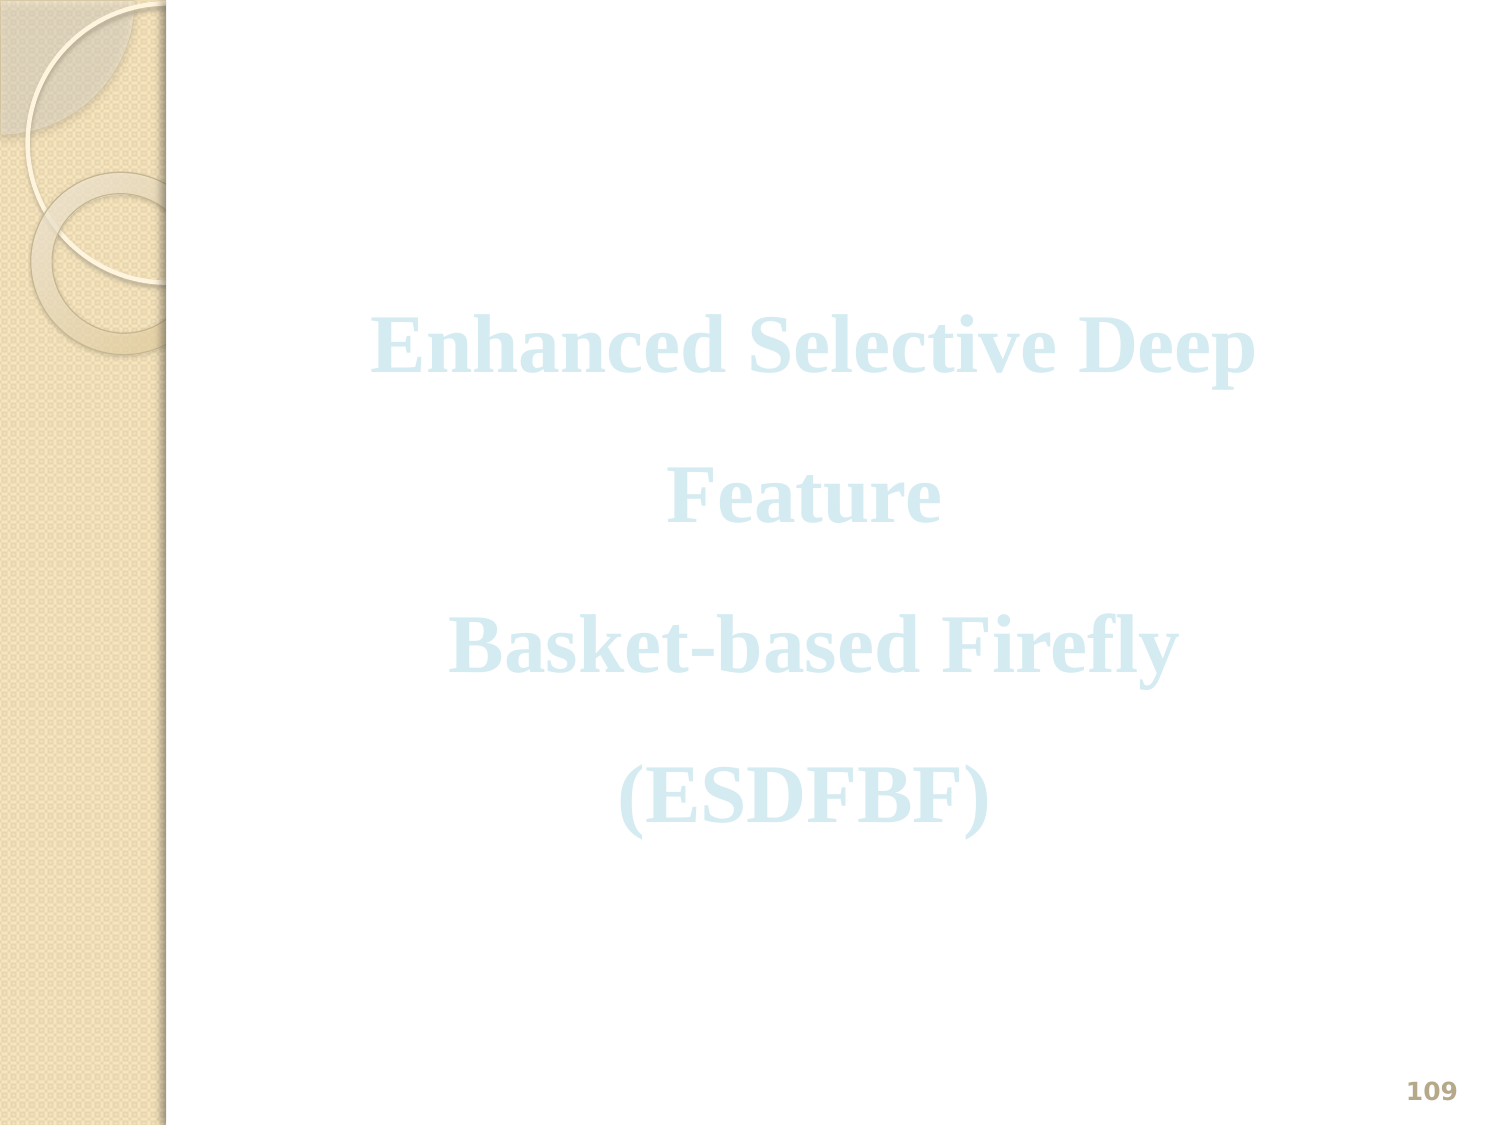

Enhanced Selective Deep Feature
Basket-based Firefly (ESDFBF)
109